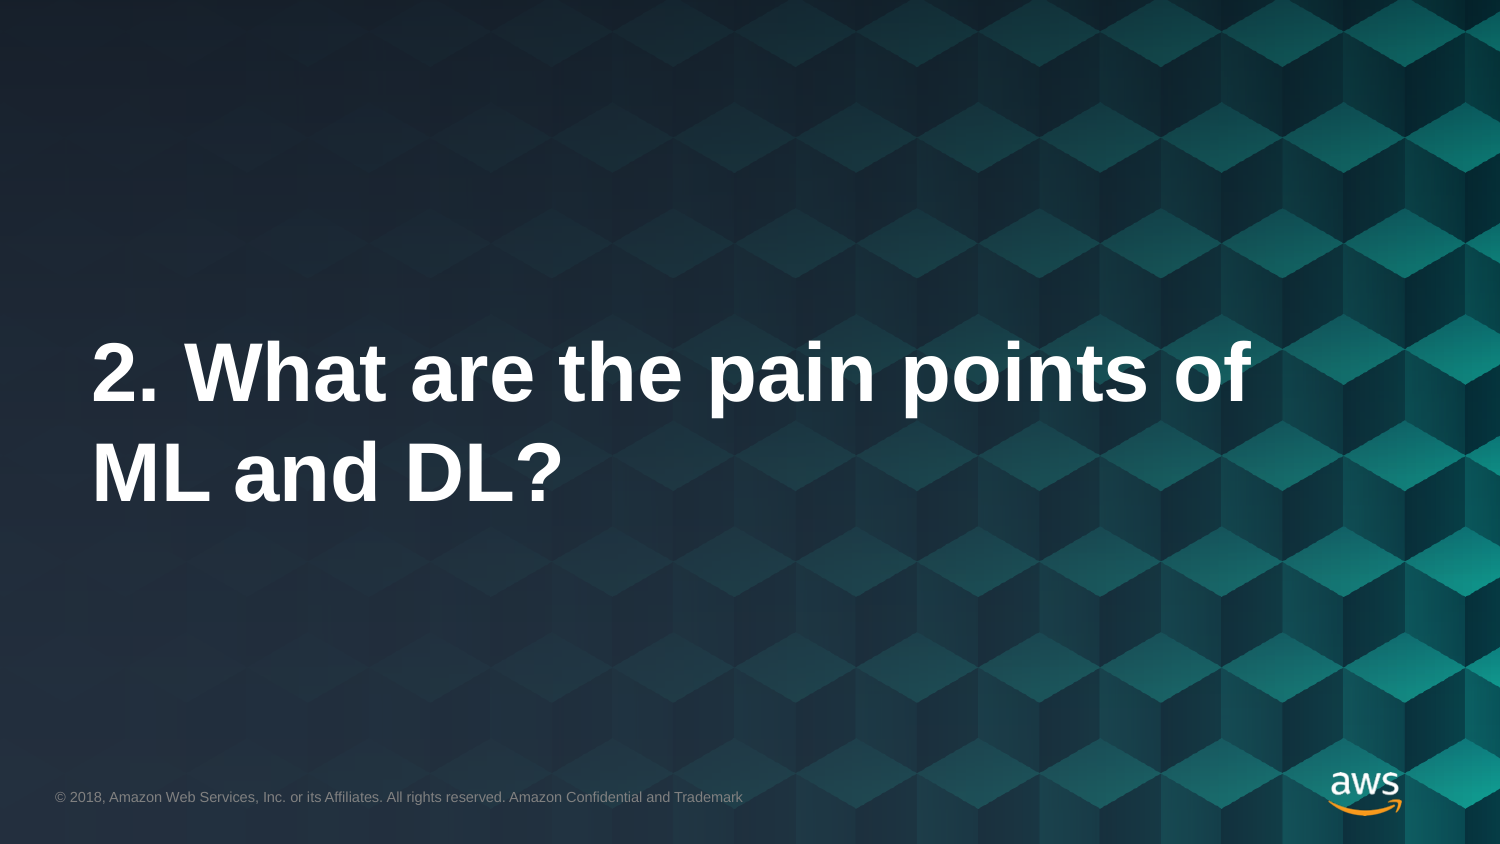

# 2. What are the pain points of ML and DL?